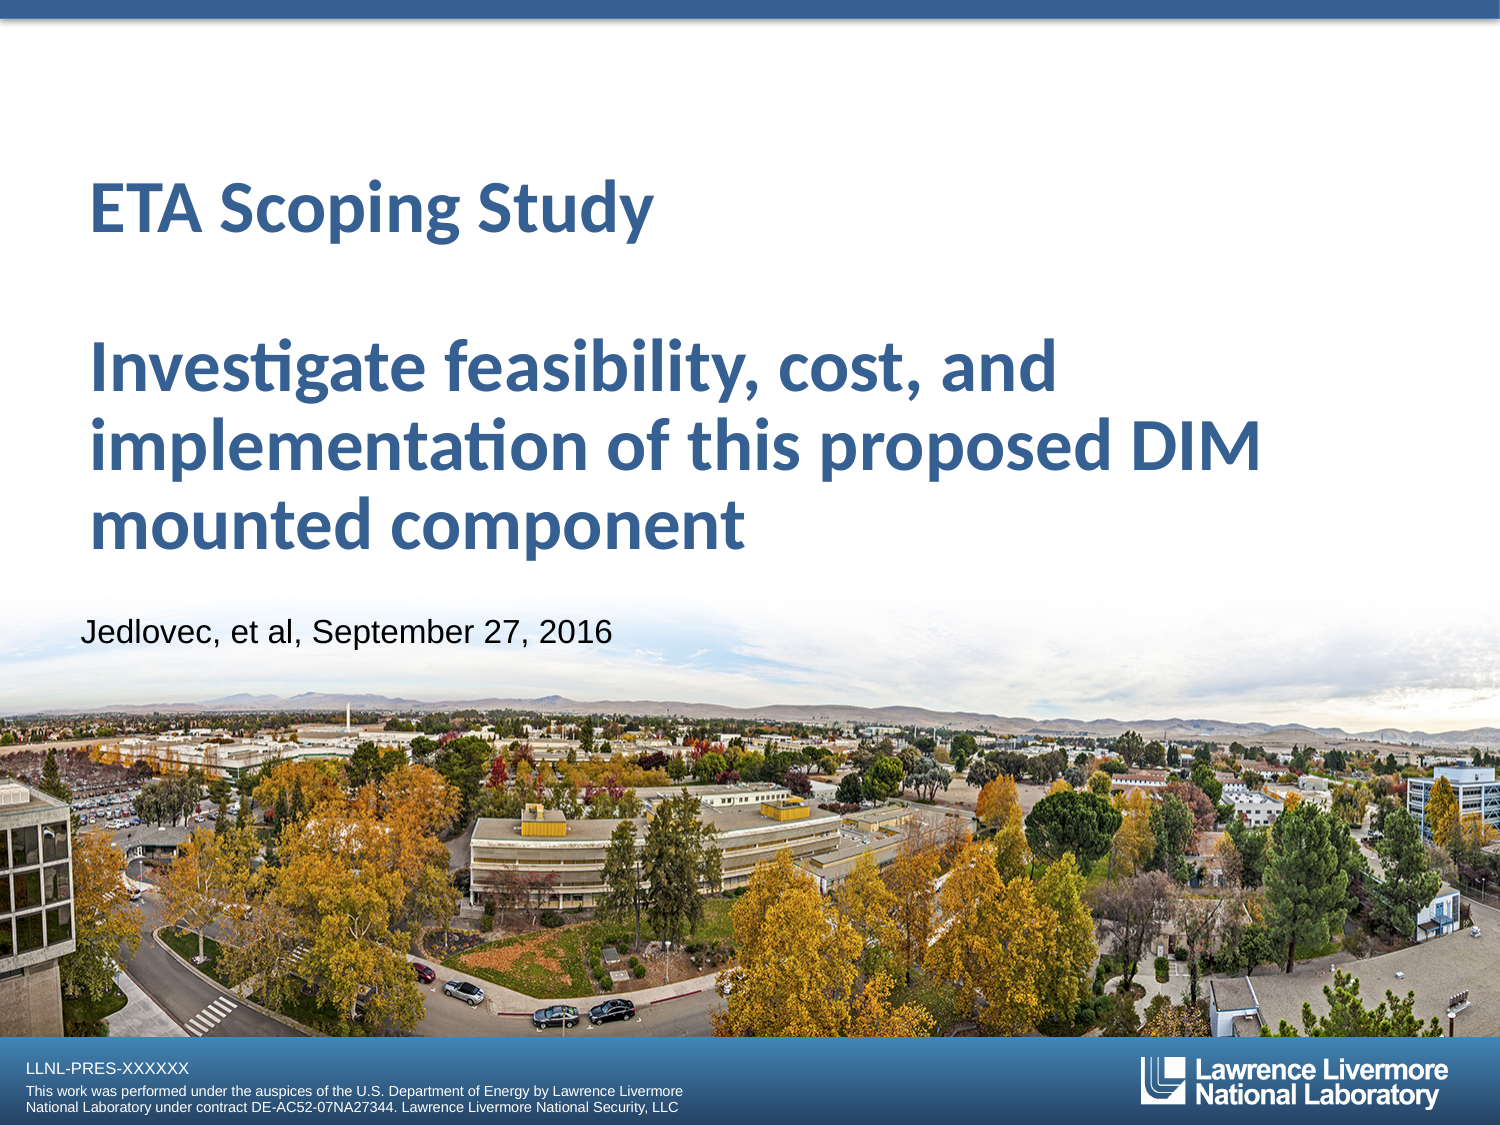

# ETA Scoping Study Investigate feasibility, cost, and implementation of this proposed DIM mounted component
Jedlovec, et al, September 27, 2016